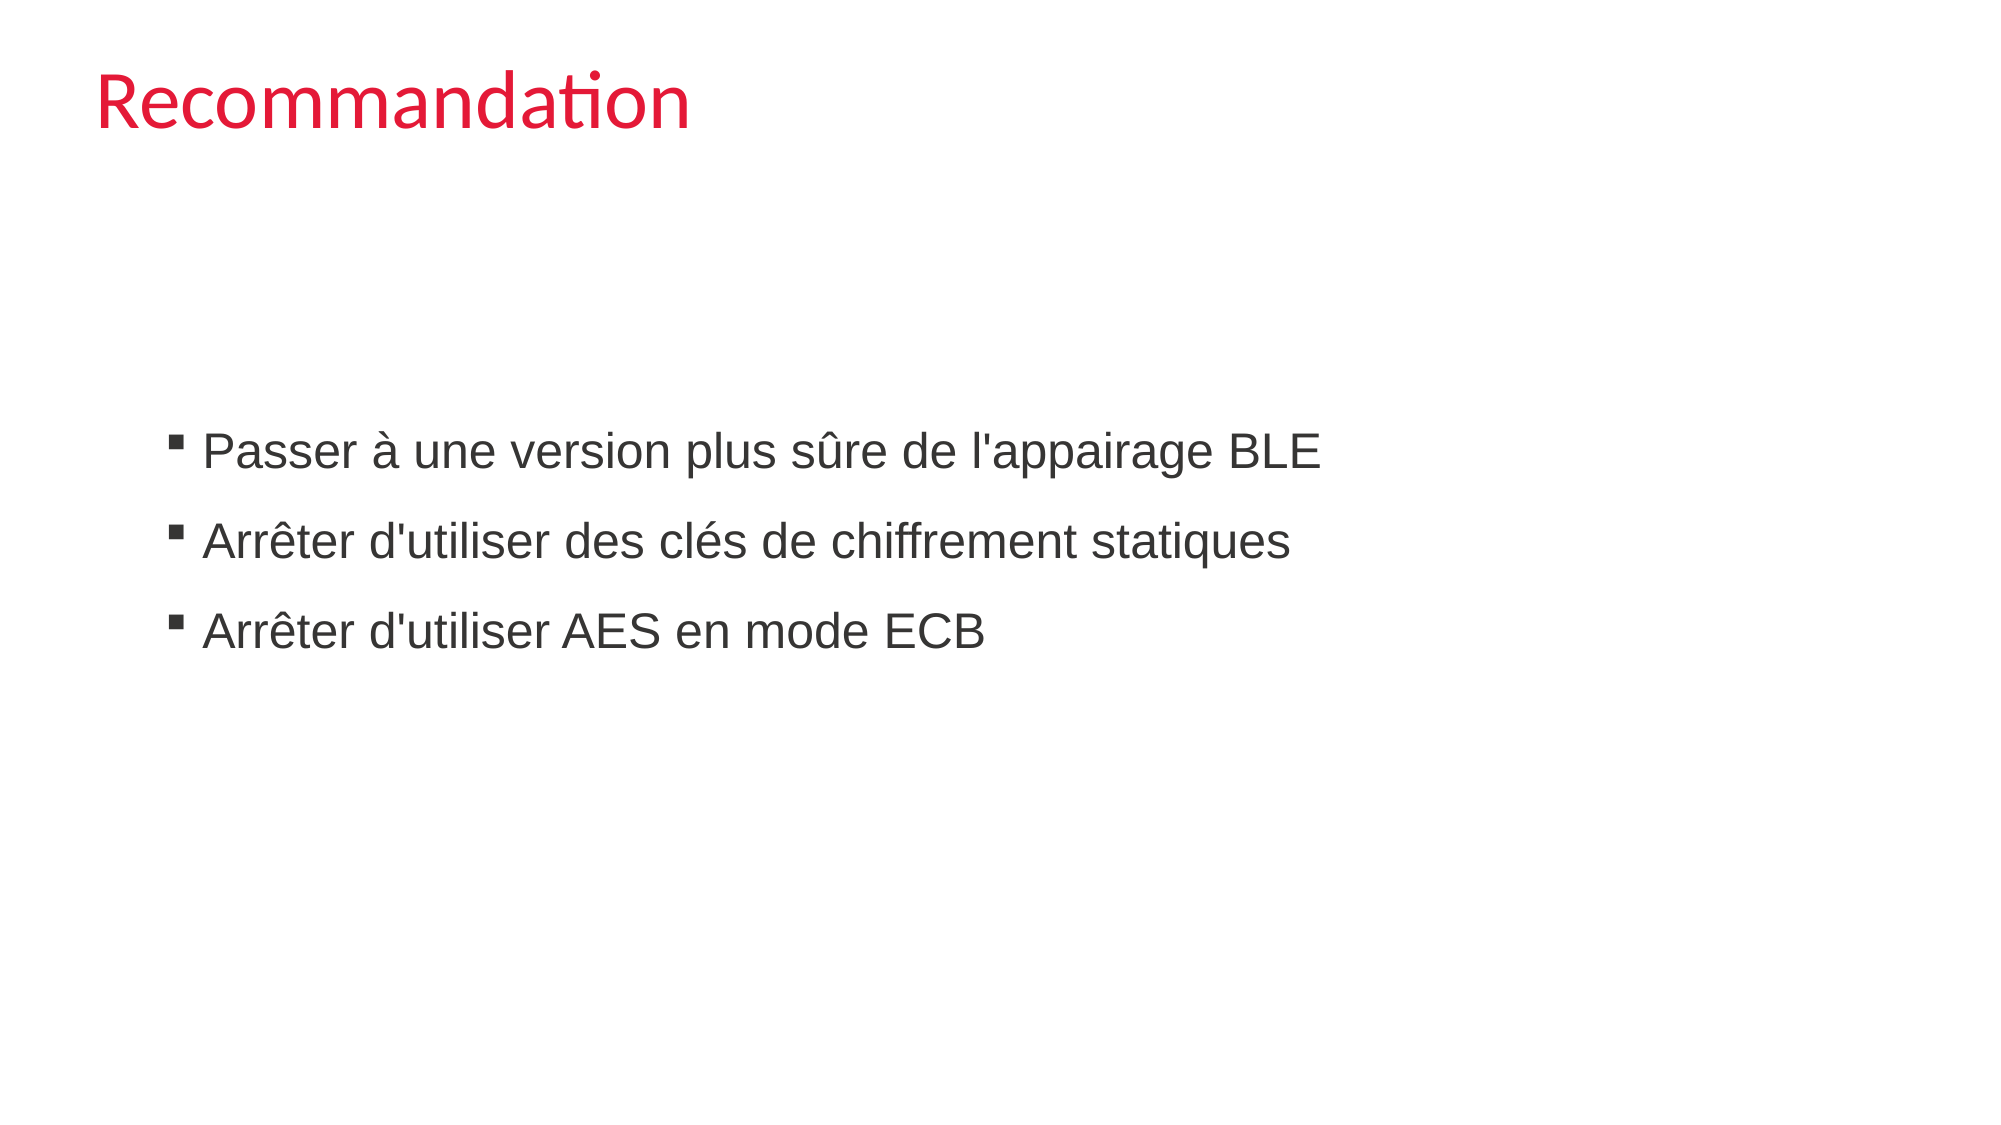

Recommandation
Passer à une version plus sûre de l'appairage BLE
Arrêter d'utiliser des clés de chiffrement statiques
Arrêter d'utiliser AES en mode ECB